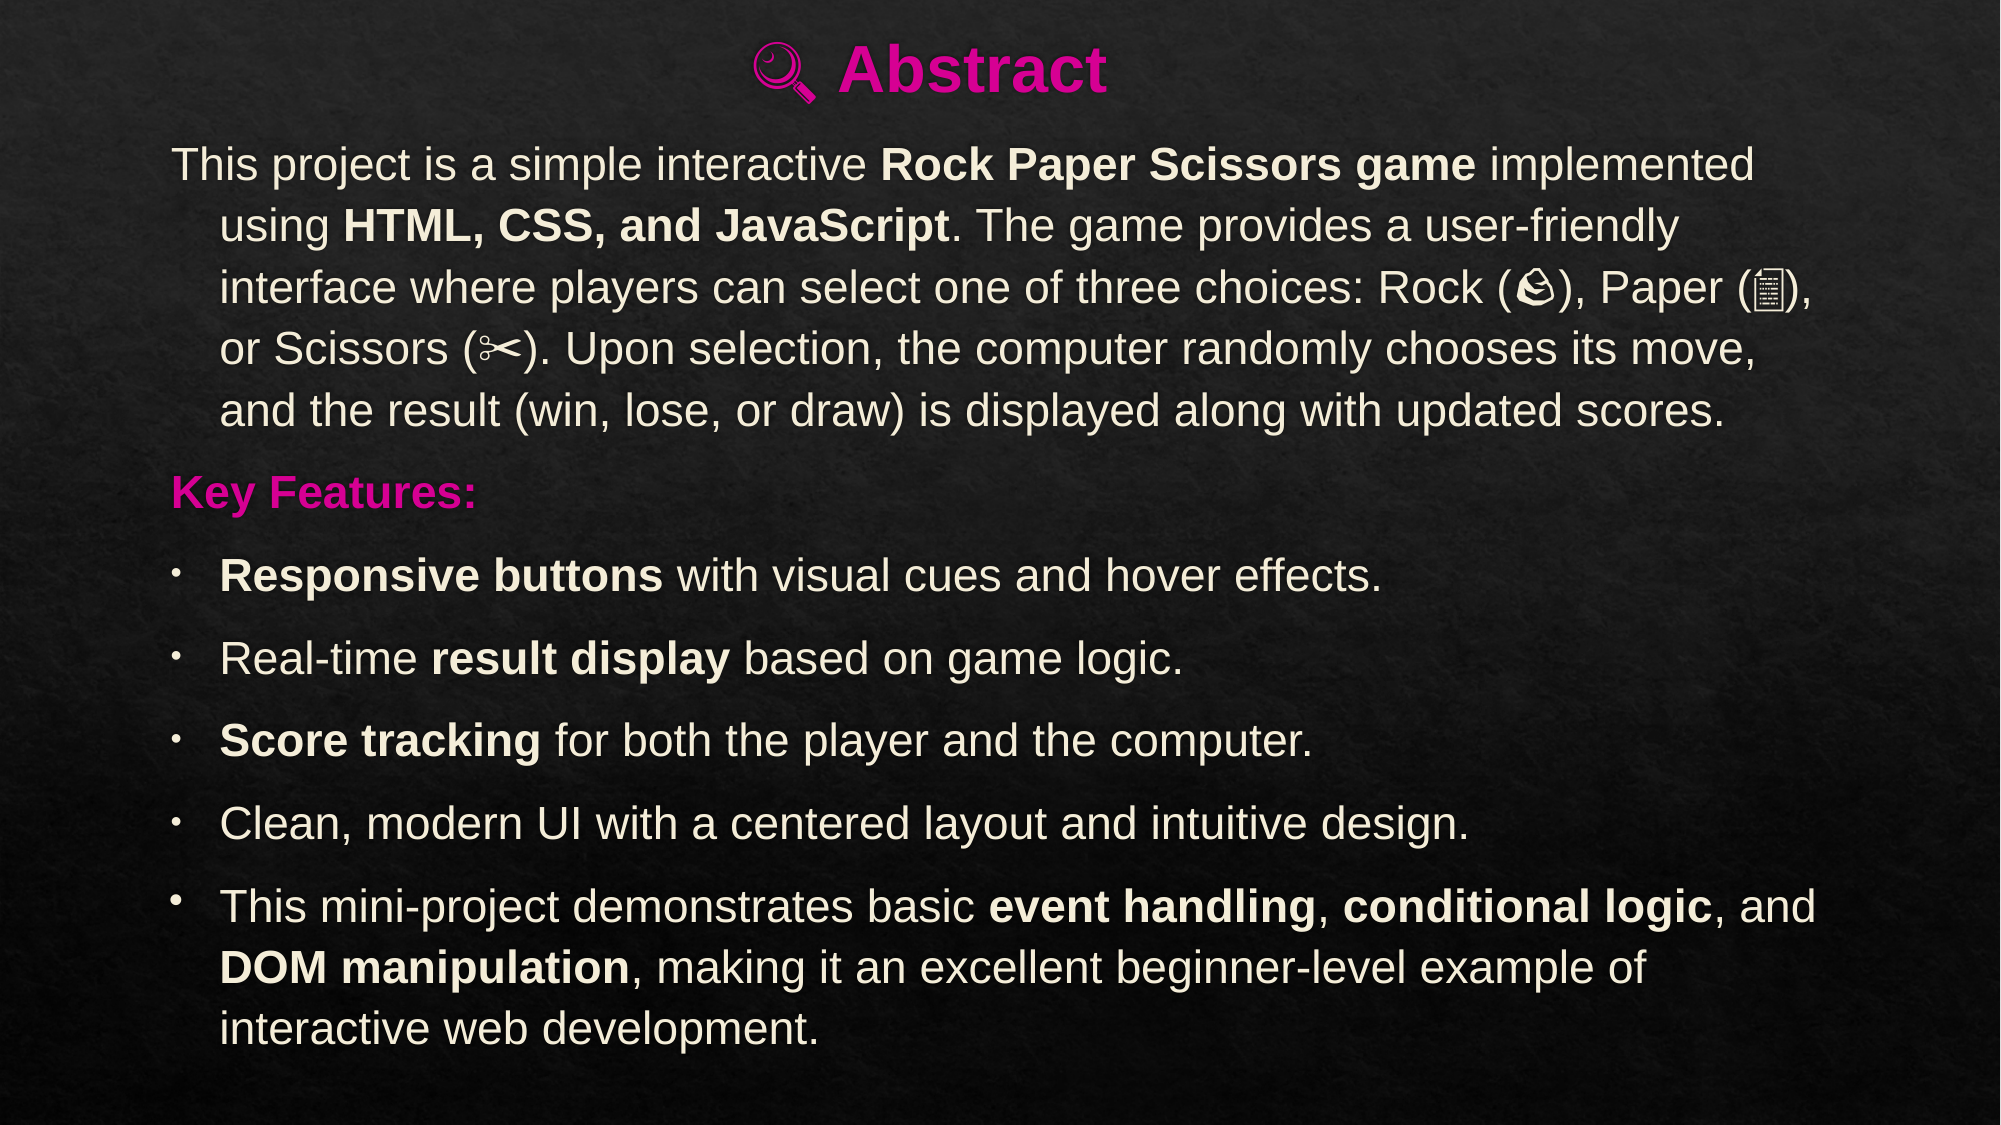

# 🔍 Abstract
This project is a simple interactive Rock Paper Scissors game implemented using HTML, CSS, and JavaScript. The game provides a user-friendly interface where players can select one of three choices: Rock (🪨), Paper (📄), or Scissors (✂️). Upon selection, the computer randomly chooses its move, and the result (win, lose, or draw) is displayed along with updated scores.
Key Features:
Responsive buttons with visual cues and hover effects.
Real-time result display based on game logic.
Score tracking for both the player and the computer.
Clean, modern UI with a centered layout and intuitive design.
This mini-project demonstrates basic event handling, conditional logic, and DOM manipulation, making it an excellent beginner-level example of interactive web development.